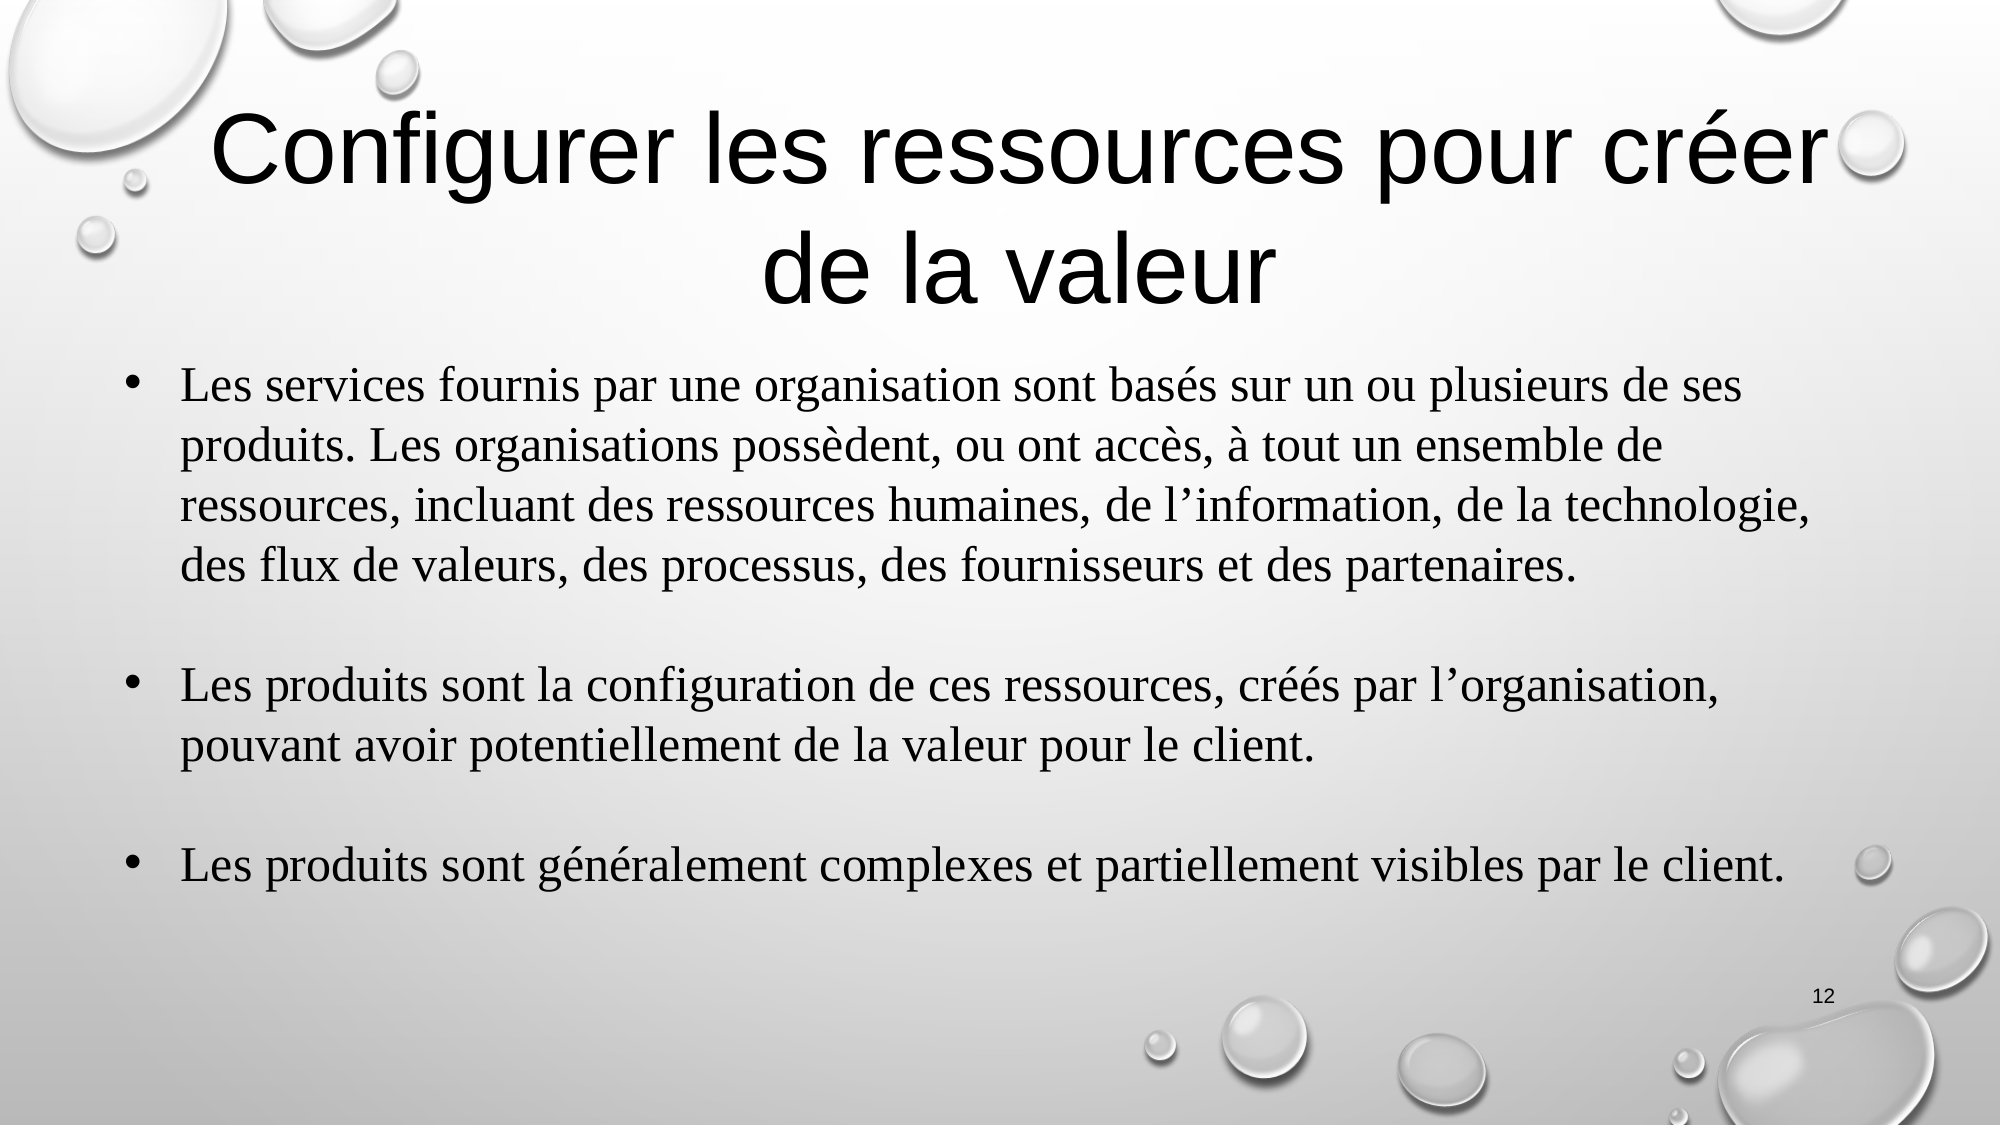

Configurer les ressources pour créer de la valeur
Les services fournis par une organisation sont basés sur un ou plusieurs de ses produits. Les organisations possèdent, ou ont accès, à tout un ensemble de ressources, incluant des ressources humaines, de l’information, de la technologie, des flux de valeurs, des processus, des fournisseurs et des partenaires.

Les produits sont la configuration de ces ressources, créés par l’organisation, pouvant avoir potentiellement de la valeur pour le client.

Les produits sont généralement complexes et partiellement visibles par le client.
12